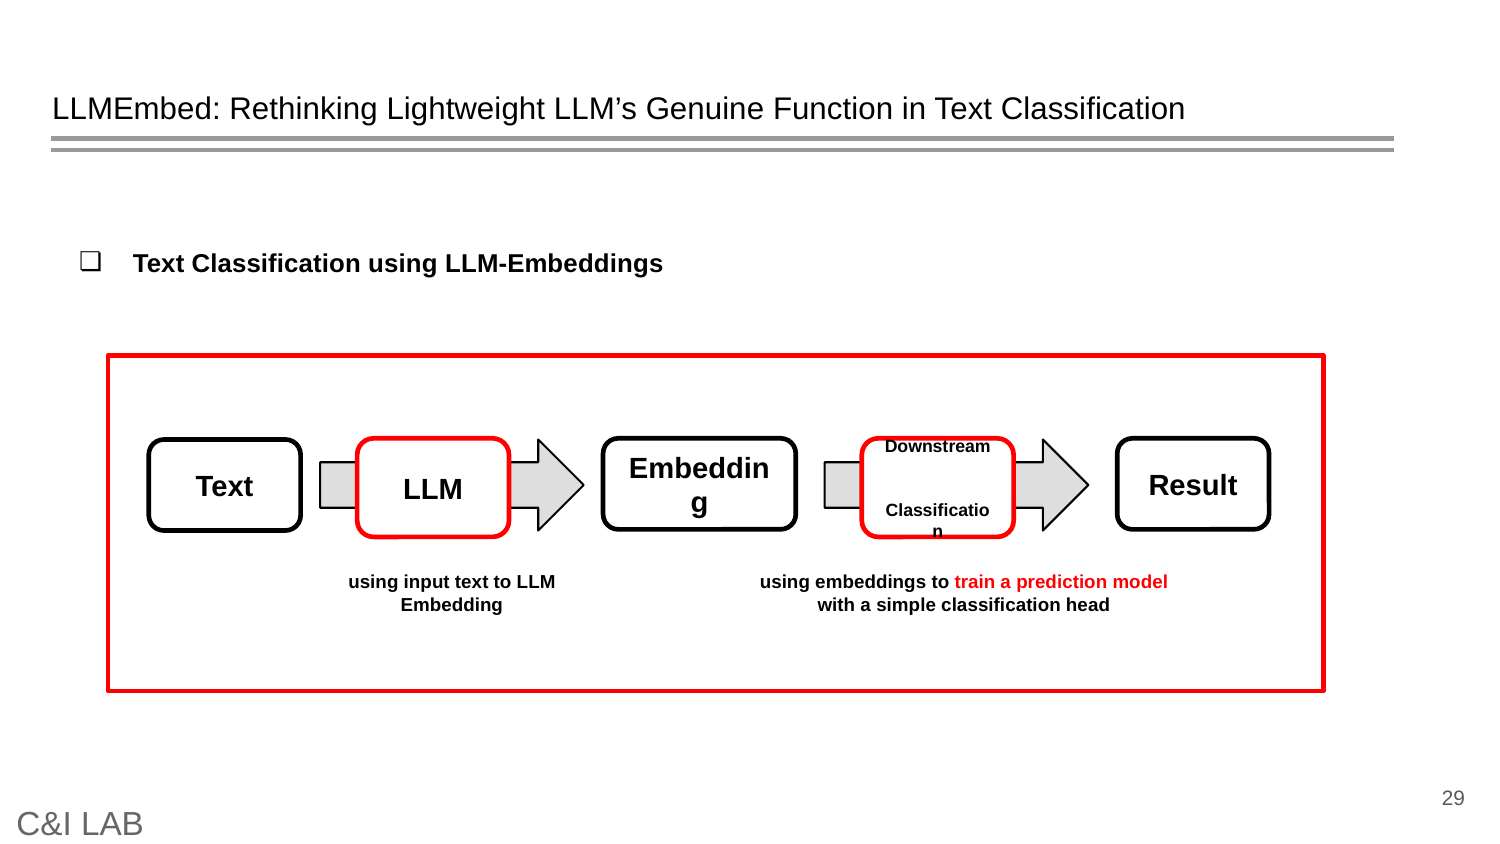

# LLMEmbed: Rethinking Lightweight LLM’s Genuine Function in Text Classification
Text Classification using LLM-Embeddings

Result
LLM
Embedding
Downstream

 Classification

Text
using input text to LLM Embedding
using embeddings to train a prediction model
with a simple classification head
29
C&I LAB